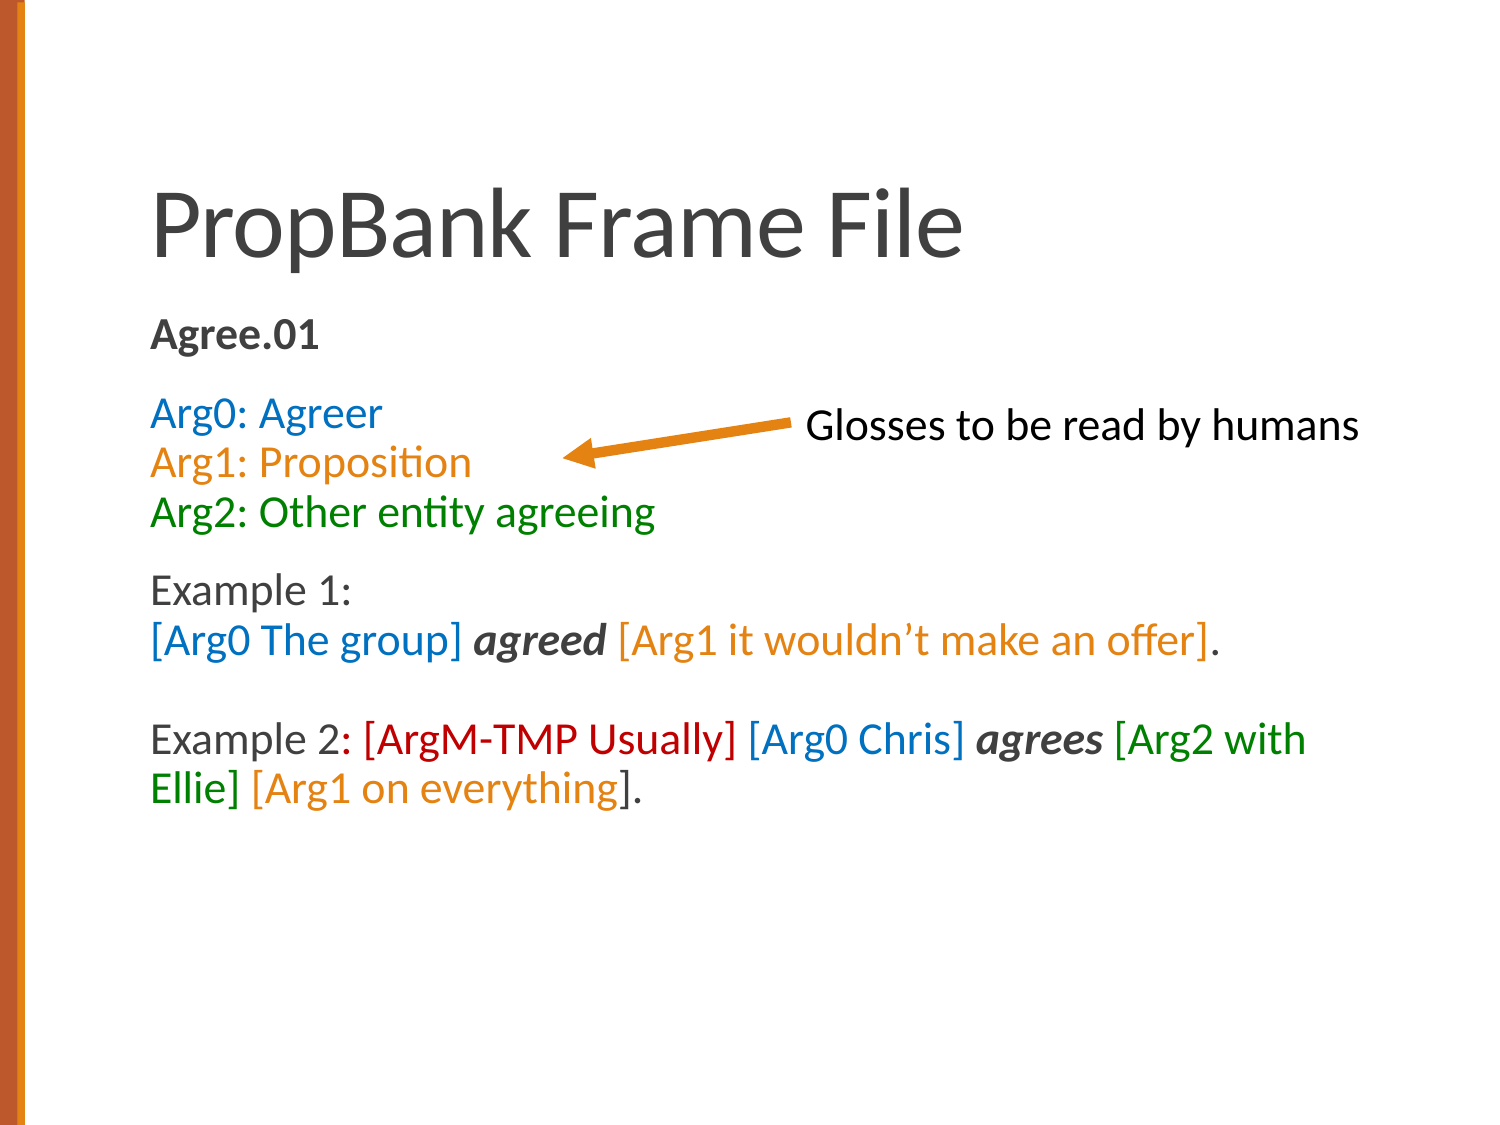

# PropBank Frame File
Agree.01
Arg0: Agreer
Arg1: Proposition
Arg2: Other entity agreeing
Example 1:
[Arg0 The group] agreed [Arg1 it wouldn’t make an offer].
Example 2: [ArgM-TMP Usually] [Arg0 Chris] agrees [Arg2 with Ellie] [Arg1 on everything].

Glosses to be read by humans